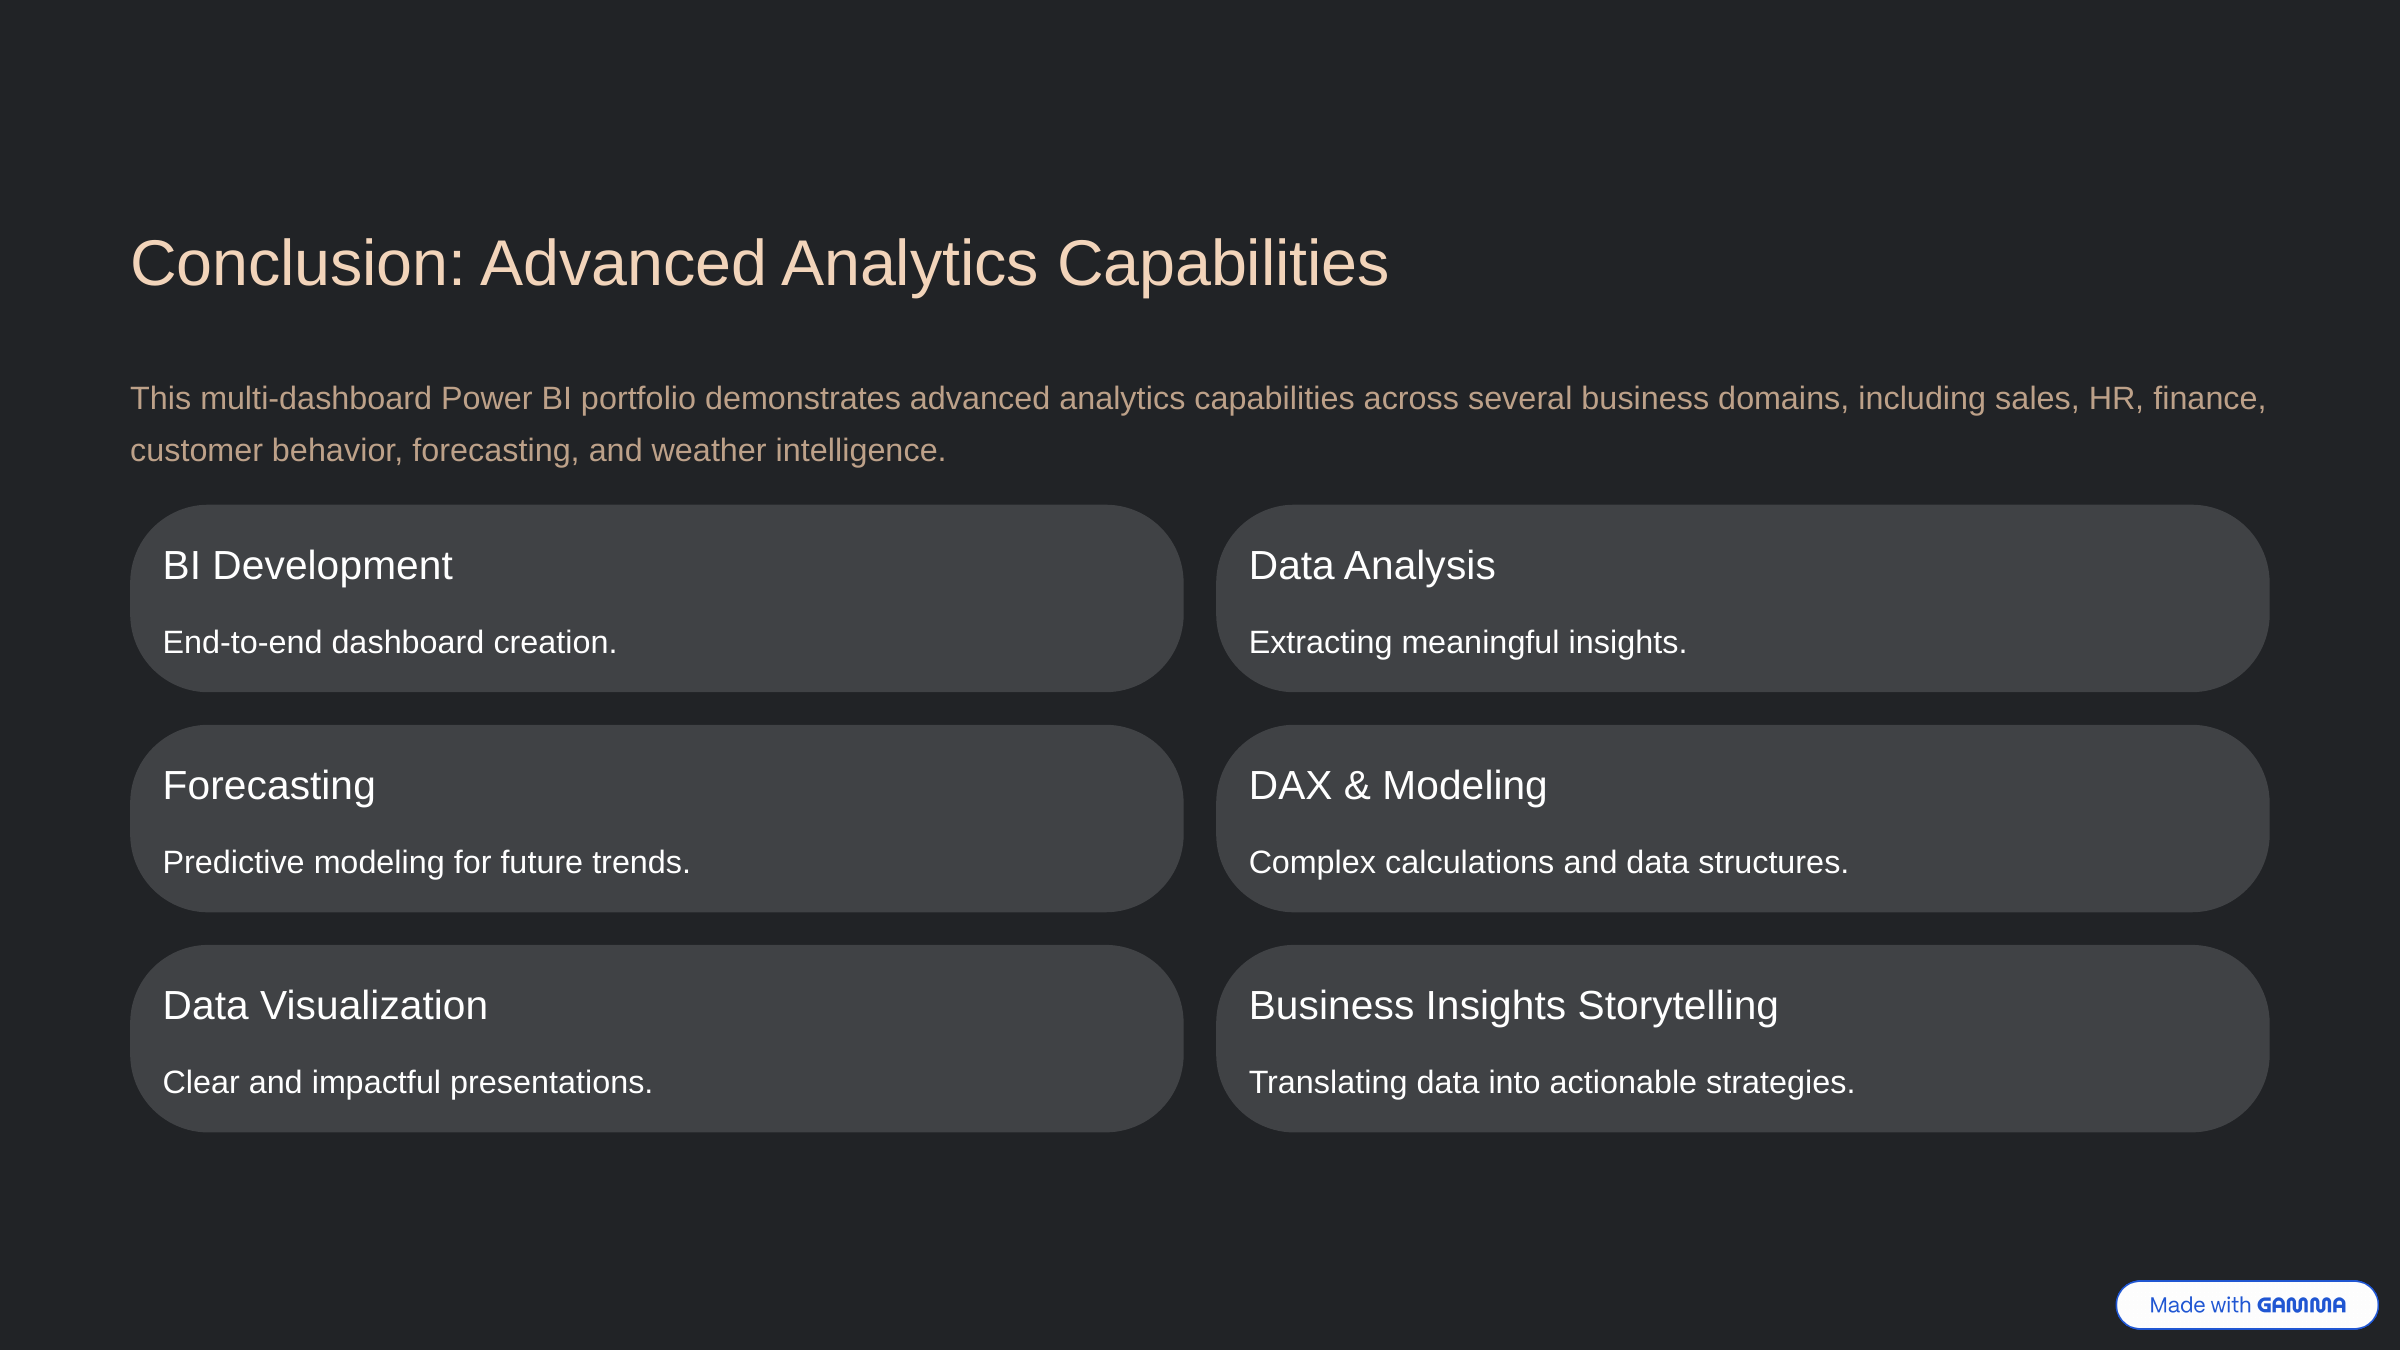

Conclusion: Advanced Analytics Capabilities
This multi-dashboard Power BI portfolio demonstrates advanced analytics capabilities across several business domains, including sales, HR, finance, customer behavior, forecasting, and weather intelligence.

BI Development
Data Analysis
End-to-end dashboard creation.
Extracting meaningful insights.

Forecasting
DAX & Modeling
Predictive modeling for future trends.
Complex calculations and data structures.

Data Visualization
Business Insights Storytelling
Clear and impactful presentations.
Translating data into actionable strategies.